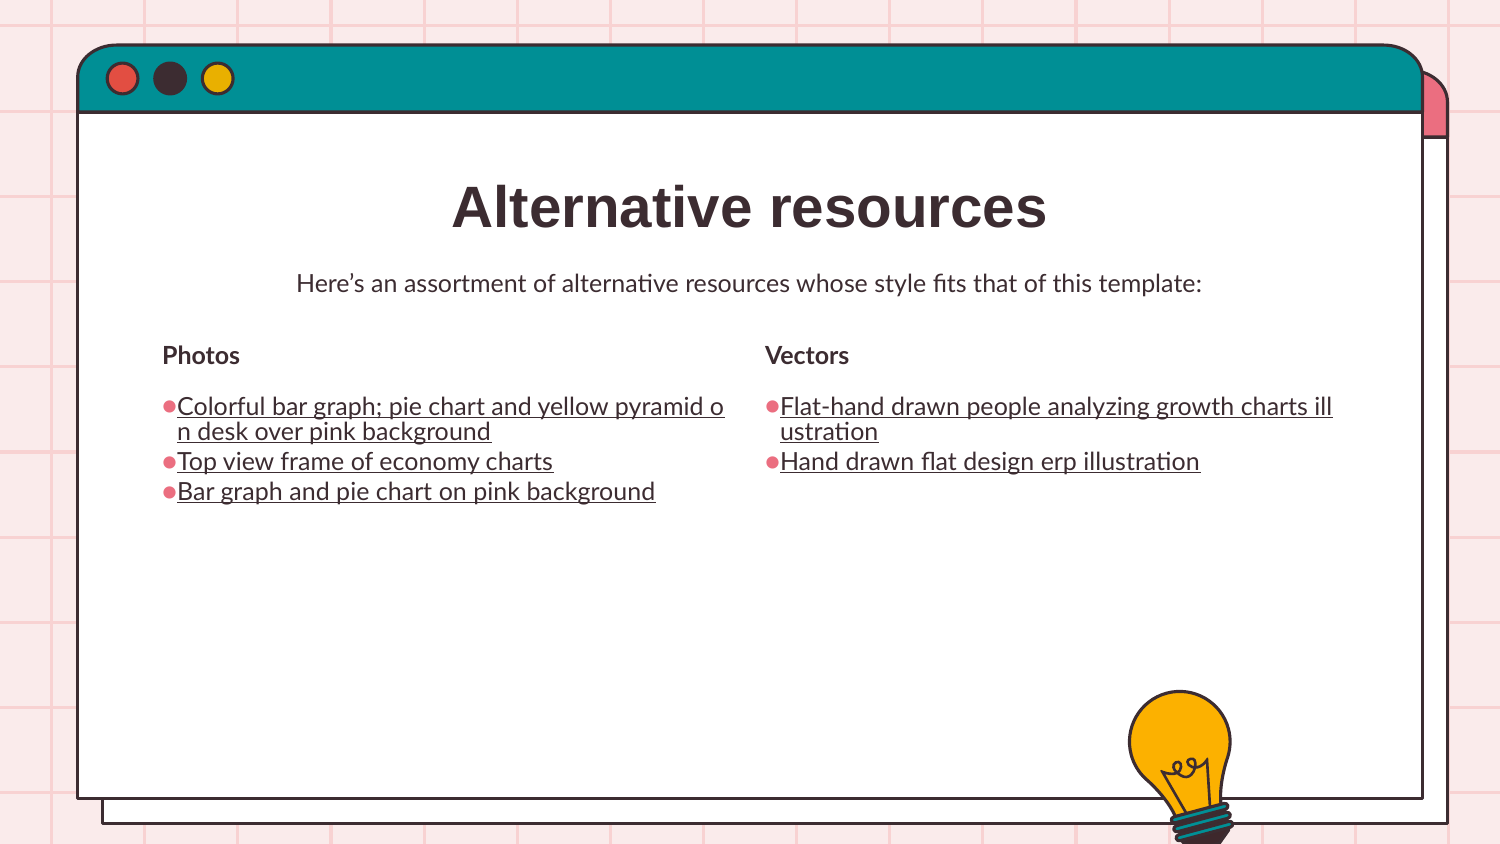

# Alternative resources
Here’s an assortment of alternative resources whose style fits that of this template:

Photos
Colorful bar graph; pie chart and yellow pyramid on desk over pink background
Top view frame of economy charts
Bar graph and pie chart on pink background
Vectors
Flat-hand drawn people analyzing growth charts illustration
Hand drawn flat design erp illustration